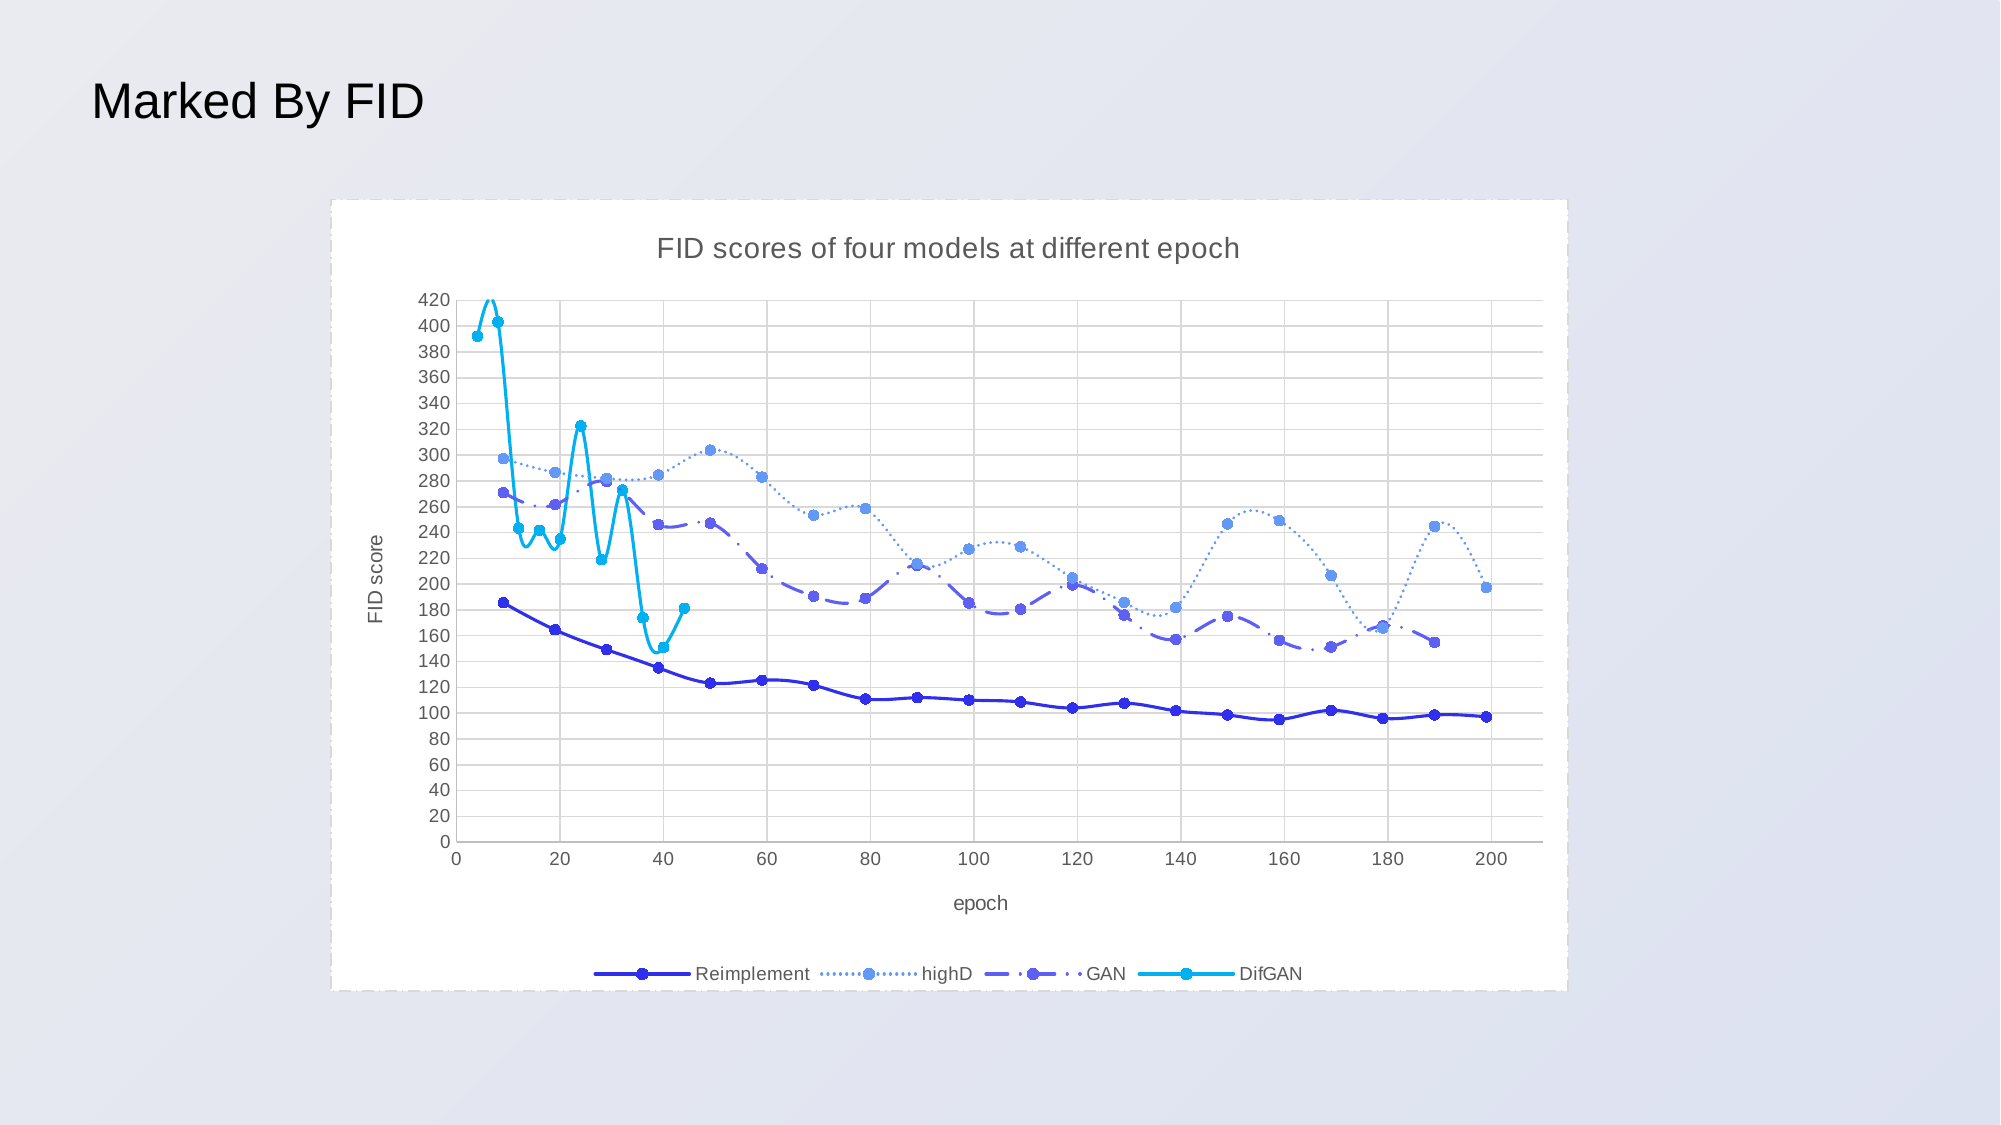

Marked By FID

### Chart: FID scores of four models at different epoch

| Category | Reimplement | highD | GAN | DifGAN |
|---|---|---|---|---|